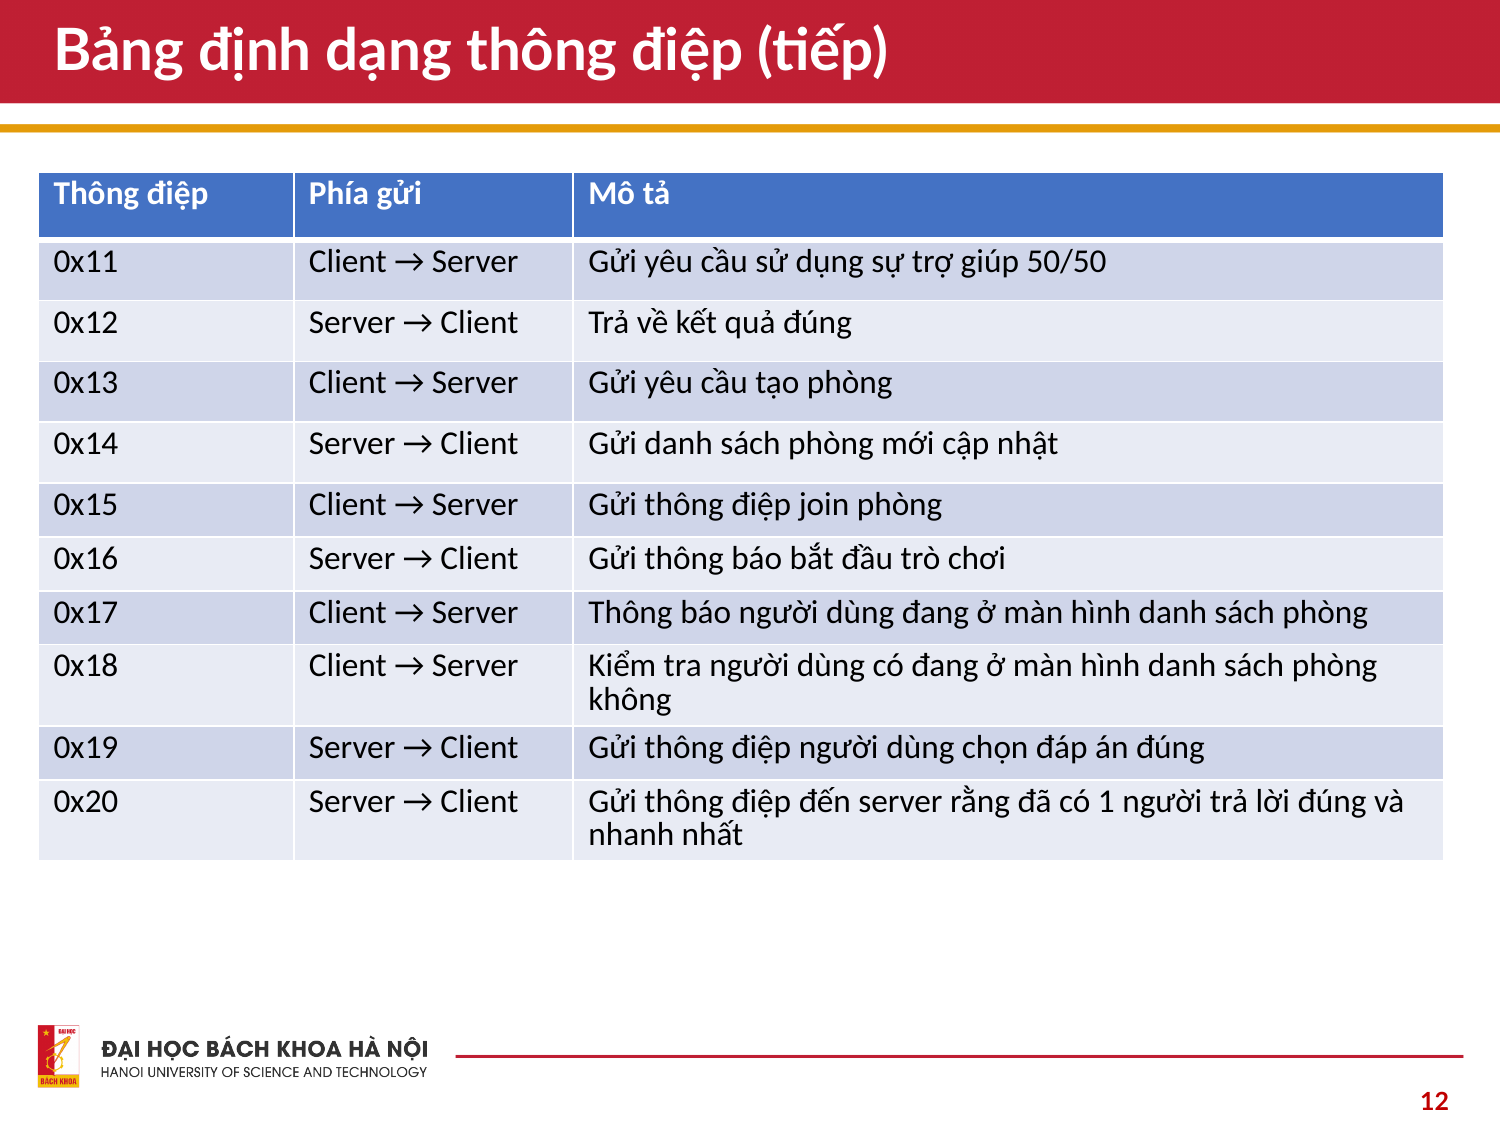

# Bảng định dạng thông điệp (tiếp)
| Thông điệp | Phía gửi | Mô tả |
| --- | --- | --- |
| 0x11 | Client → Server | Gửi yêu cầu sử dụng sự trợ giúp 50/50 |
| 0x12 | Server → Client | Trả về kết quả đúng |
| 0x13 | Client → Server | Gửi yêu cầu tạo phòng |
| 0x14 | Server → Client | Gửi danh sách phòng mới cập nhật |
| 0x15 | Client → Server | Gửi thông điệp join phòng |
| 0x16 | Server → Client | Gửi thông báo bắt đầu trò chơi |
| 0x17 | Client → Server | Thông báo người dùng đang ở màn hình danh sách phòng |
| 0x18 | Client → Server | Kiểm tra người dùng có đang ở màn hình danh sách phòng không |
| 0x19 | Server → Client | Gửi thông điệp người dùng chọn đáp án đúng |
| 0x20 | Server → Client | Gửi thông điệp đến server rằng đã có 1 người trả lời đúng và nhanh nhất |
12